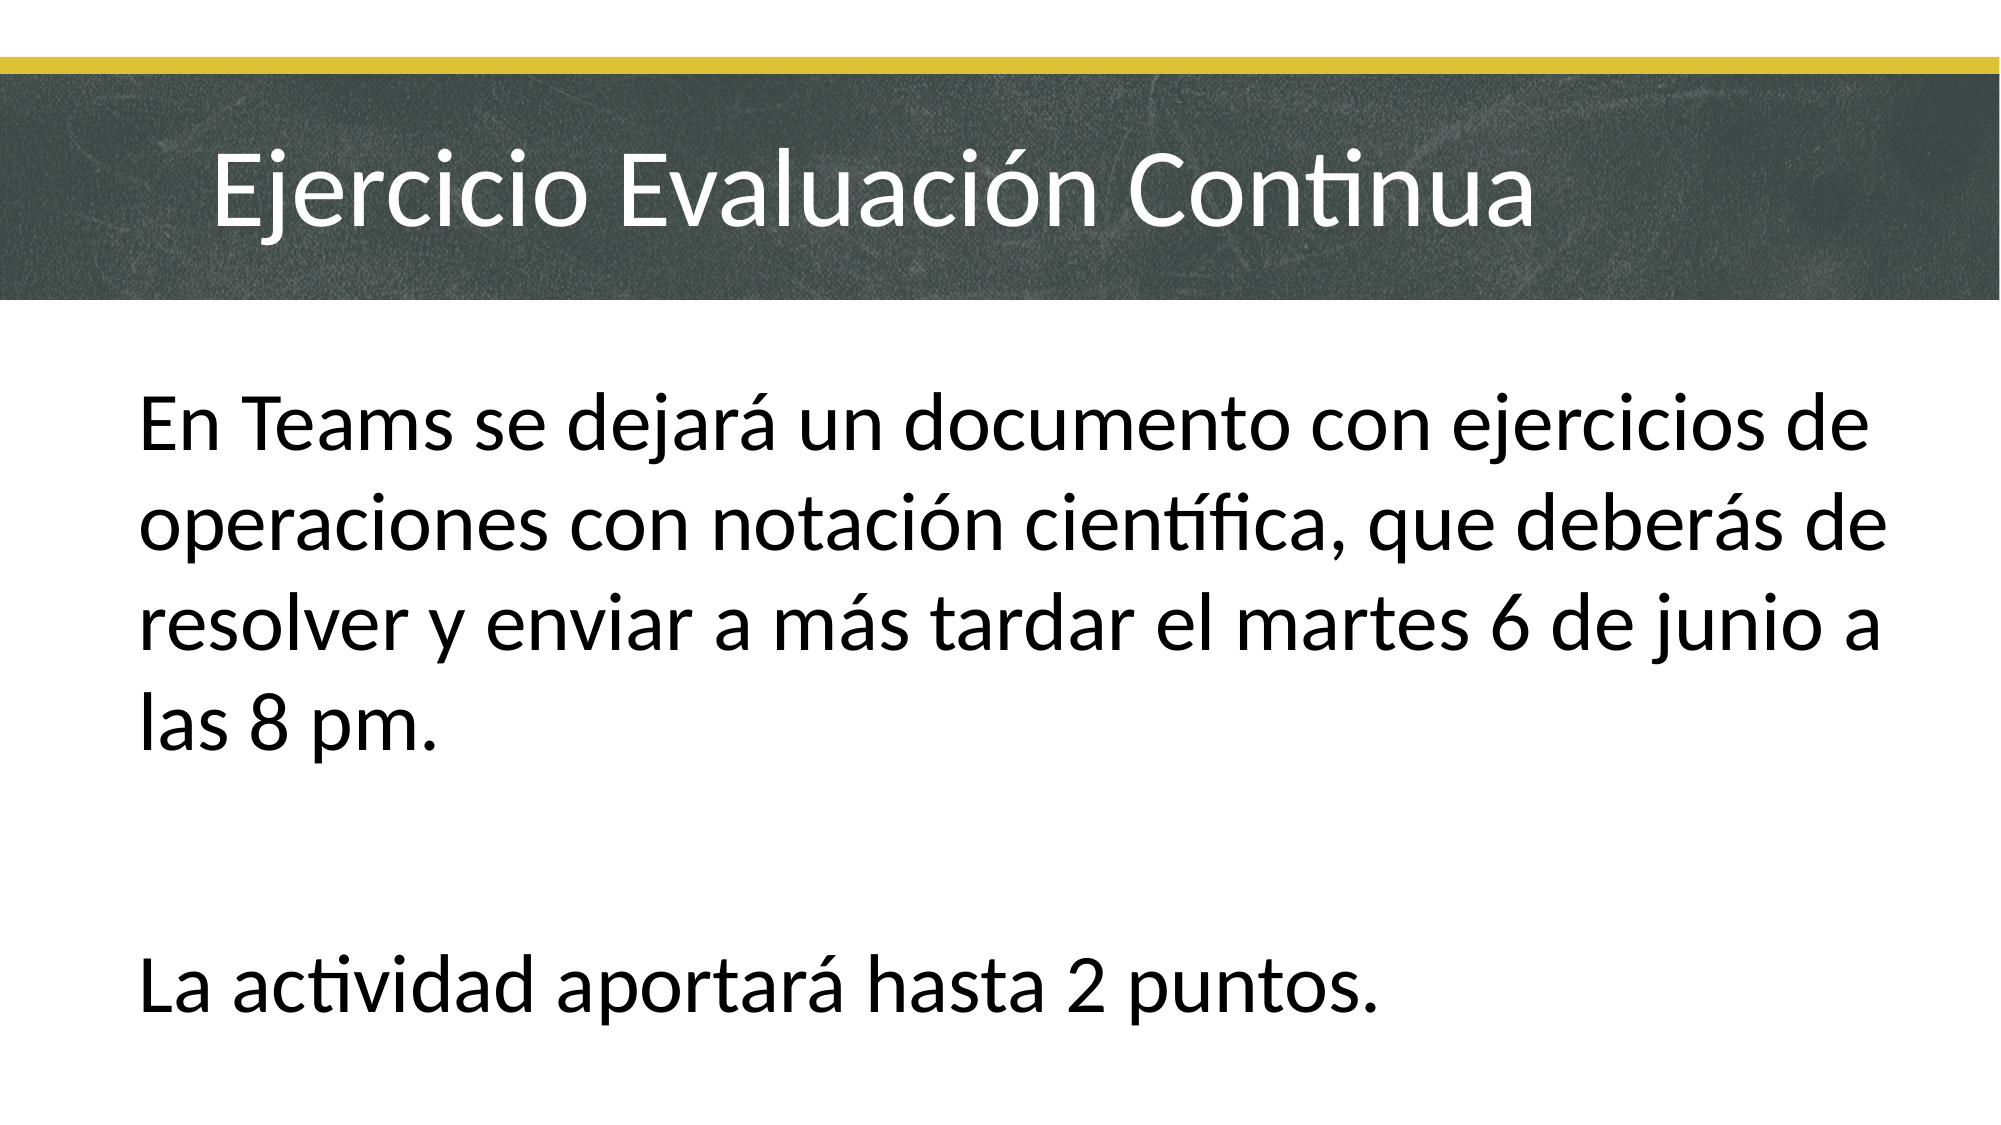

Ejercicio Evaluación Continua
En Teams se dejará un documento con ejercicios de operaciones con notación científica, que deberás de resolver y enviar a más tardar el martes 6 de junio a las 8 pm.

La actividad aportará hasta 2 puntos.